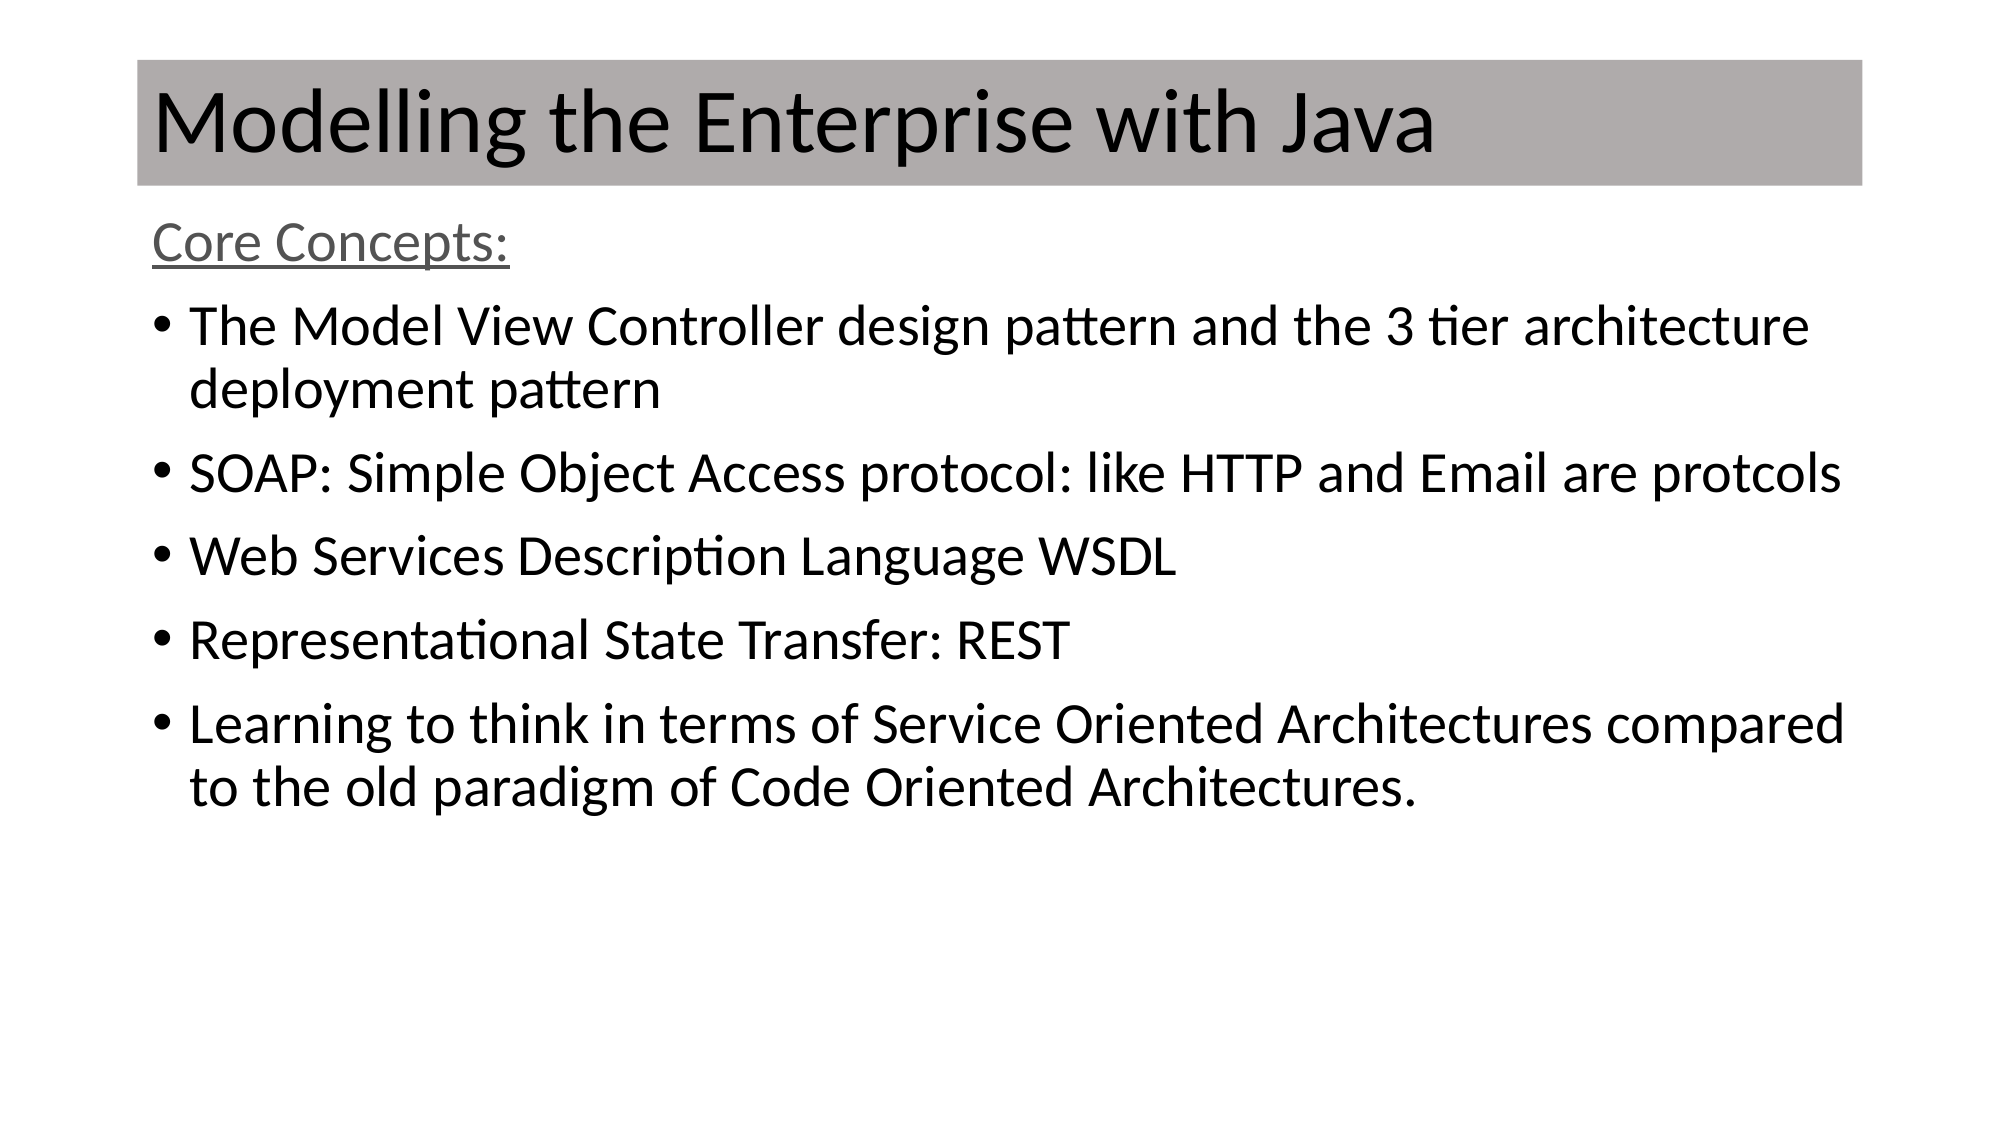

# Modelling the Enterprise with Java
Core Concepts:
The Model View Controller design pattern and the 3 tier architecture deployment pattern
SOAP: Simple Object Access protocol: like HTTP and Email are protcols
Web Services Description Language WSDL
Representational State Transfer: REST
Learning to think in terms of Service Oriented Architectures compared to the old paradigm of Code Oriented Architectures.